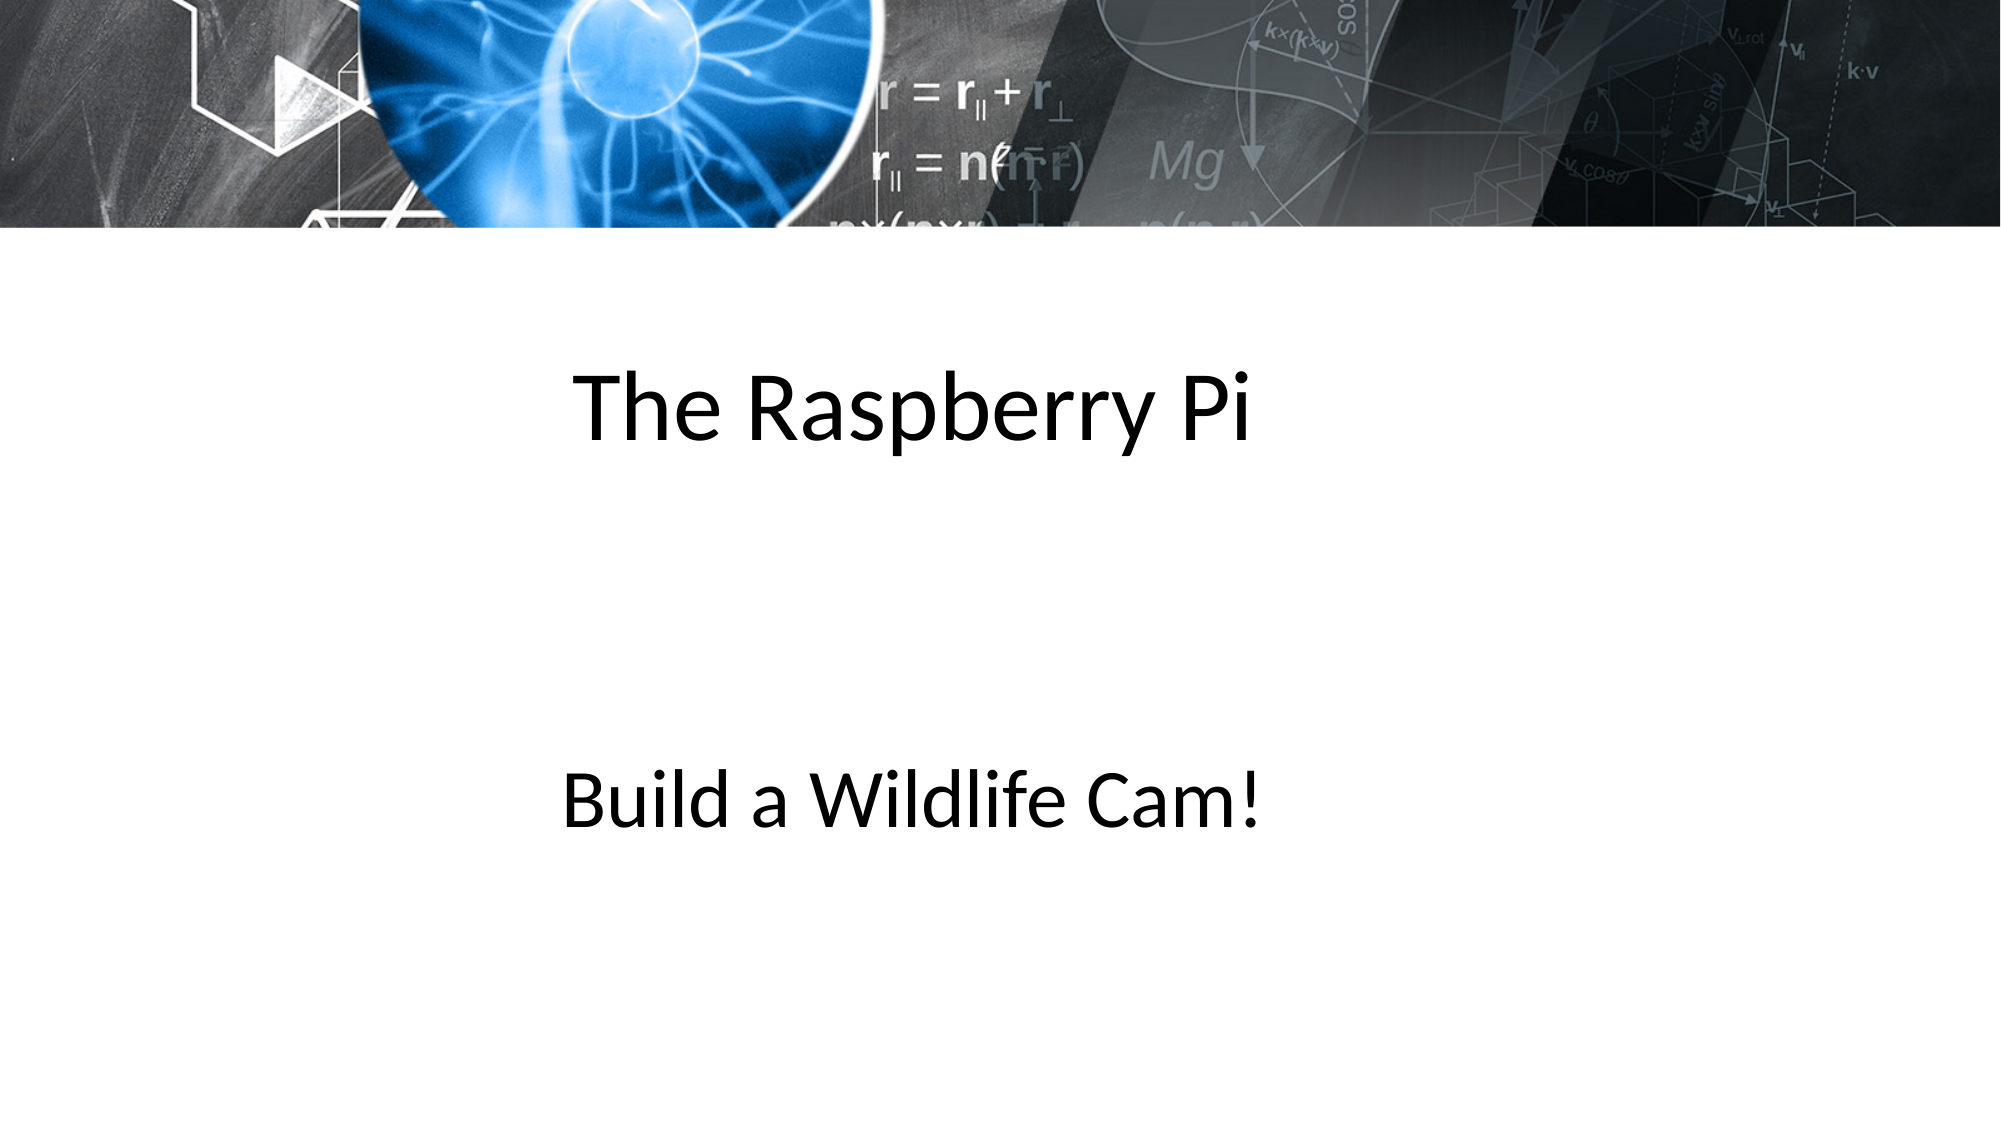

# The Raspberry Pi
Build a Wildlife Cam!